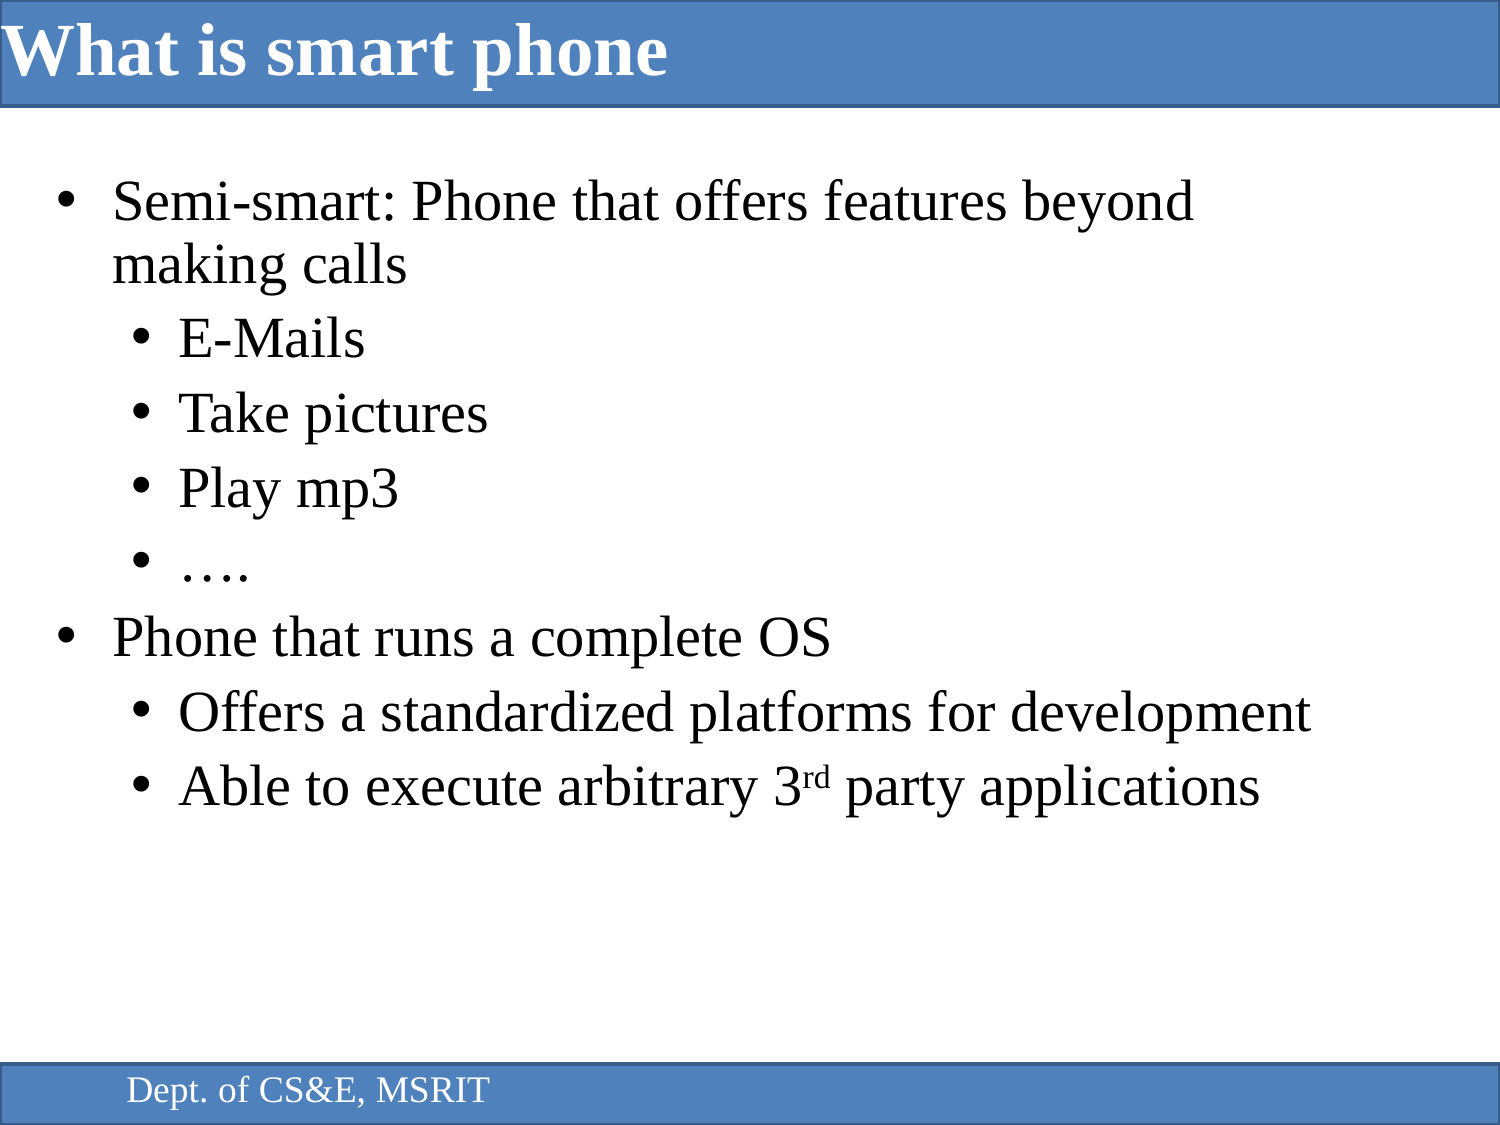

What is smart phone

Semi-smart: Phone that offers features beyond making calls
E-Mails
Take pictures
Play mp3
….
Phone that runs a complete OS
Offers a standardized platforms for development
Able to execute arbitrary 3rd party applications

Dept. of CS&E, MSRIT